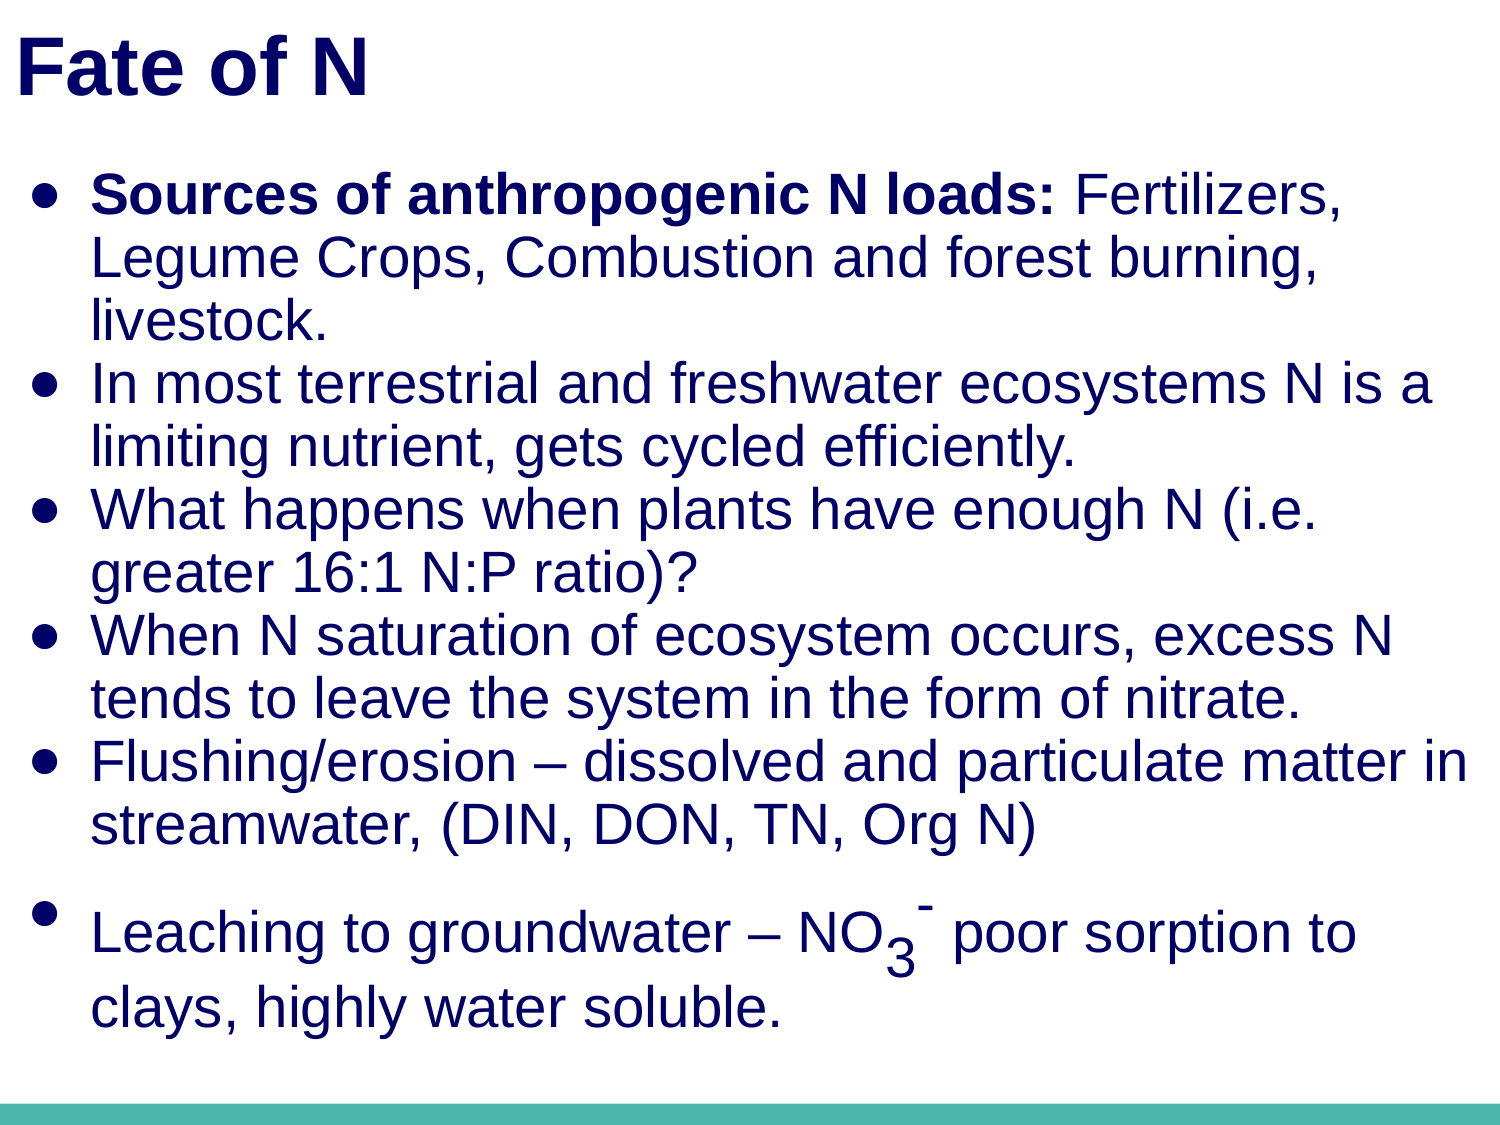

Fate of N
Sources of anthropogenic N loads: Fertilizers, Legume Crops, Combustion and forest burning, livestock.
In most terrestrial and freshwater ecosystems N is a limiting nutrient, gets cycled efficiently.
What happens when plants have enough N (i.e. greater 16:1 N:P ratio)?
When N saturation of ecosystem occurs, excess N tends to leave the system in the form of nitrate.
Flushing/erosion – dissolved and particulate matter in streamwater, (DIN, DON, TN, Org N)
Leaching to groundwater – NO3- poor sorption to clays, highly water soluble.